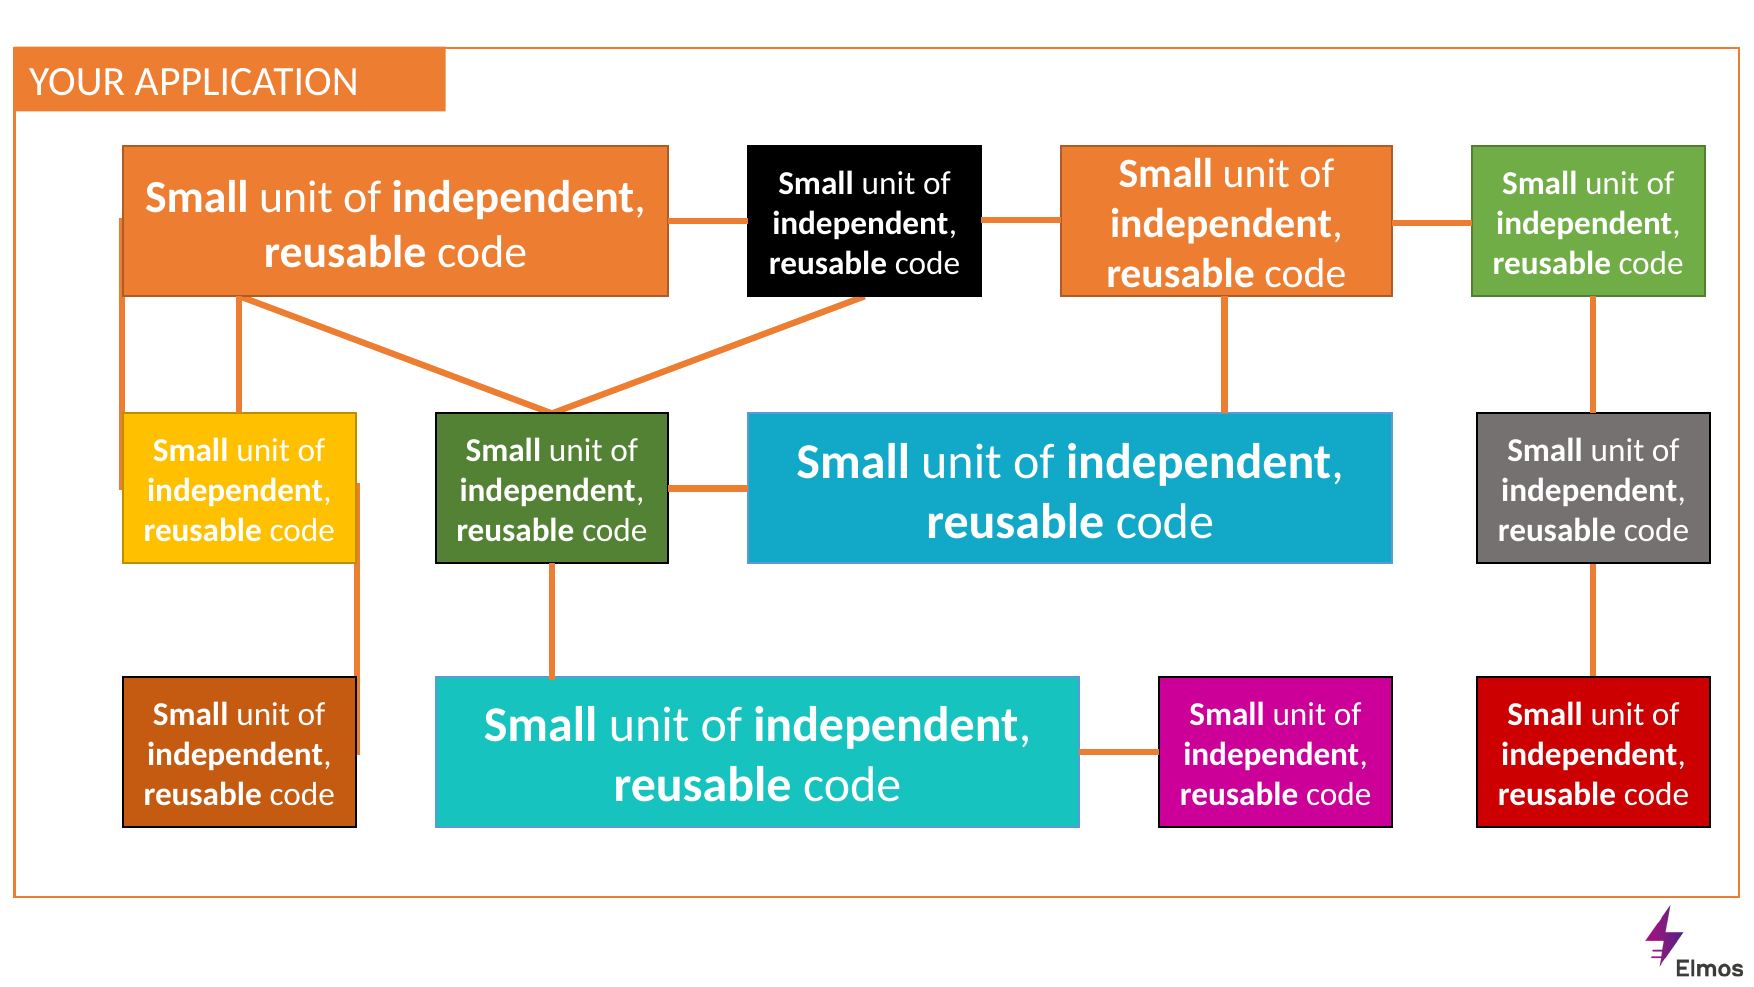

YOUR APPLICATION

Small unit of independent, reusable code
Small unit of independent, reusable code
Small unit of independent, reusable code
Small unit of independent, reusable code
Small unit of independent, reusable code
Small unit of independent, reusable code
Small unit of independent, reusable code
Small unit of independent, reusable code
Small unit of independent, reusable code
Small unit of independent, reusable code
Small unit of independent, reusable code
Small unit of independent, reusable code